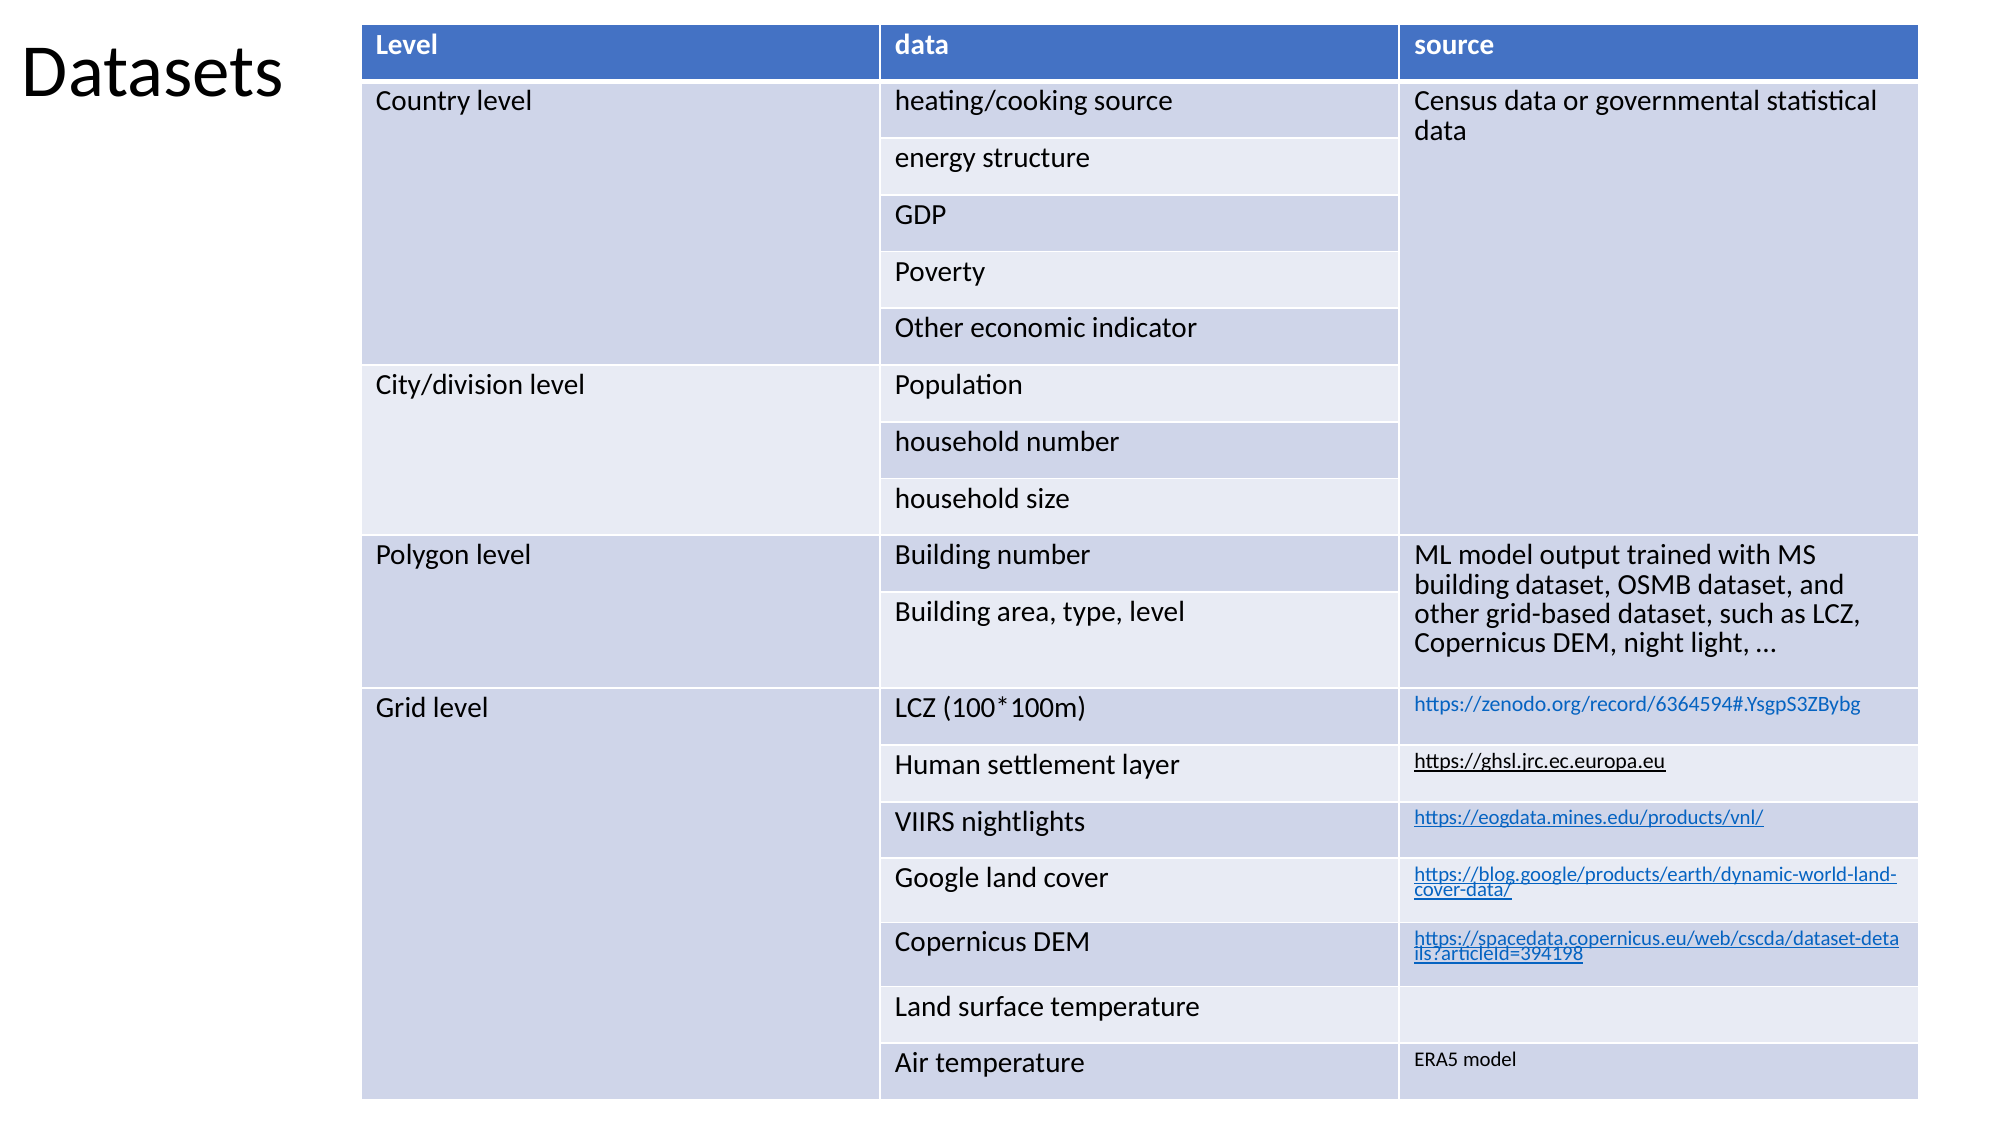

Datasets
| Level | data | source |
| --- | --- | --- |
| Country level | heating/cooking source | Census data or governmental statistical data |
|  | energy structure |  |
|  | GDP |  |
|  | Poverty |  |
|  | Other economic indicator |  |
| City/division level | Population |  |
|  | household number |  |
|  | household size |  |
| Polygon level | Building number | ML model output trained with MS building dataset, OSMB dataset, and other grid-based dataset, such as LCZ, Copernicus DEM, night light, … |
|  | Building area, type, level |  |
| Grid level | LCZ (100\*100m) | https://zenodo.org/record/6364594#.YsgpS3ZBybg |
|  | Human settlement layer | https://ghsl.jrc.ec.europa.eu |
|  | VIIRS nightlights | https://eogdata.mines.edu/products/vnl/ |
|  | Google land cover | https://blog.google/products/earth/dynamic-world-land-cover-data/ |
|  | Copernicus DEM | https://spacedata.copernicus.eu/web/cscda/dataset-details?articleId=394198 |
|  | Land surface temperature |  |
|  | Air temperature | ERA5 model |